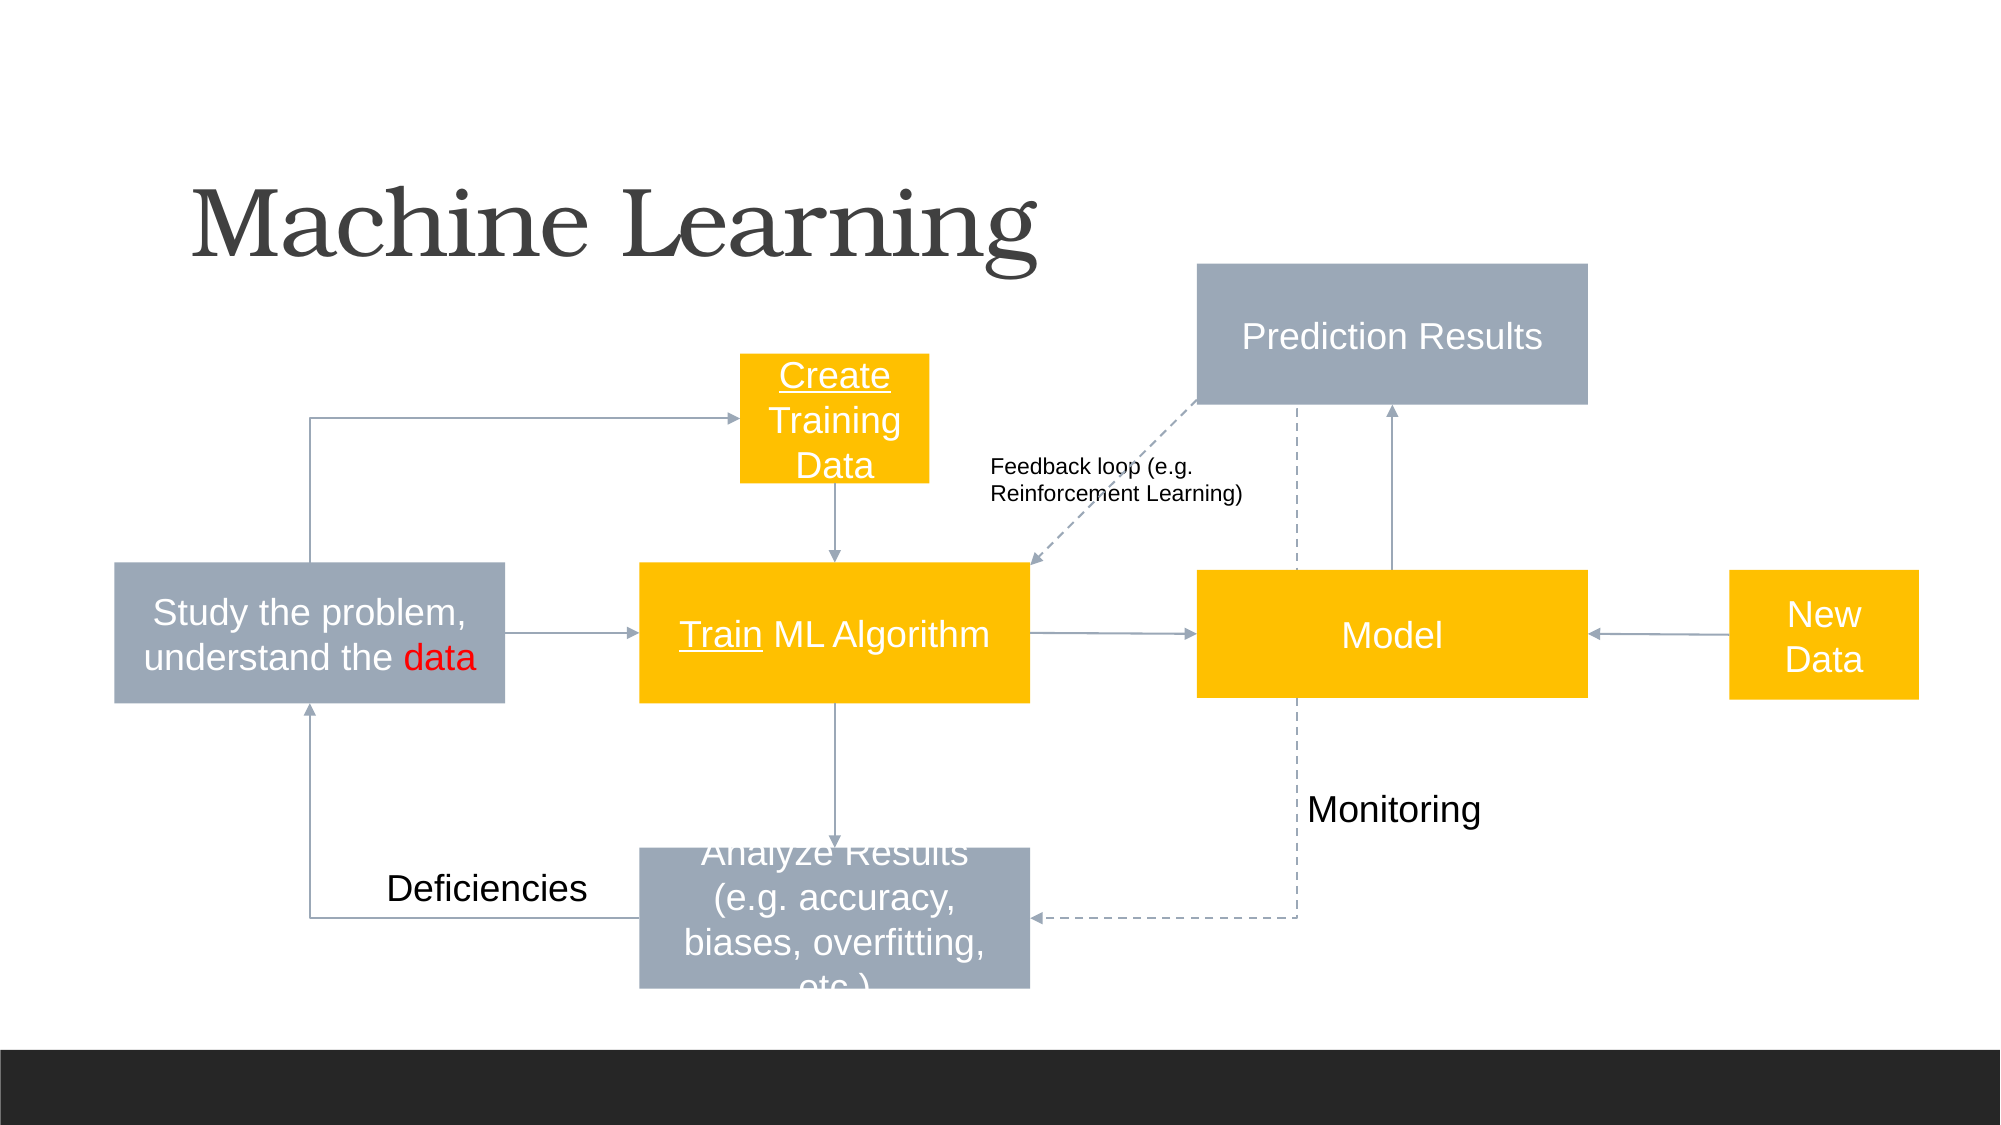

# Machine Learning
Prediction Results
Create Training Data
Feedback loop (e.g. Reinforcement Learning)
Study the problem, understand the data
Train ML Algorithm
Model
New Data
Monitoring
Analyze Results
(e.g. accuracy, biases, overfitting, etc.)
Deficiencies